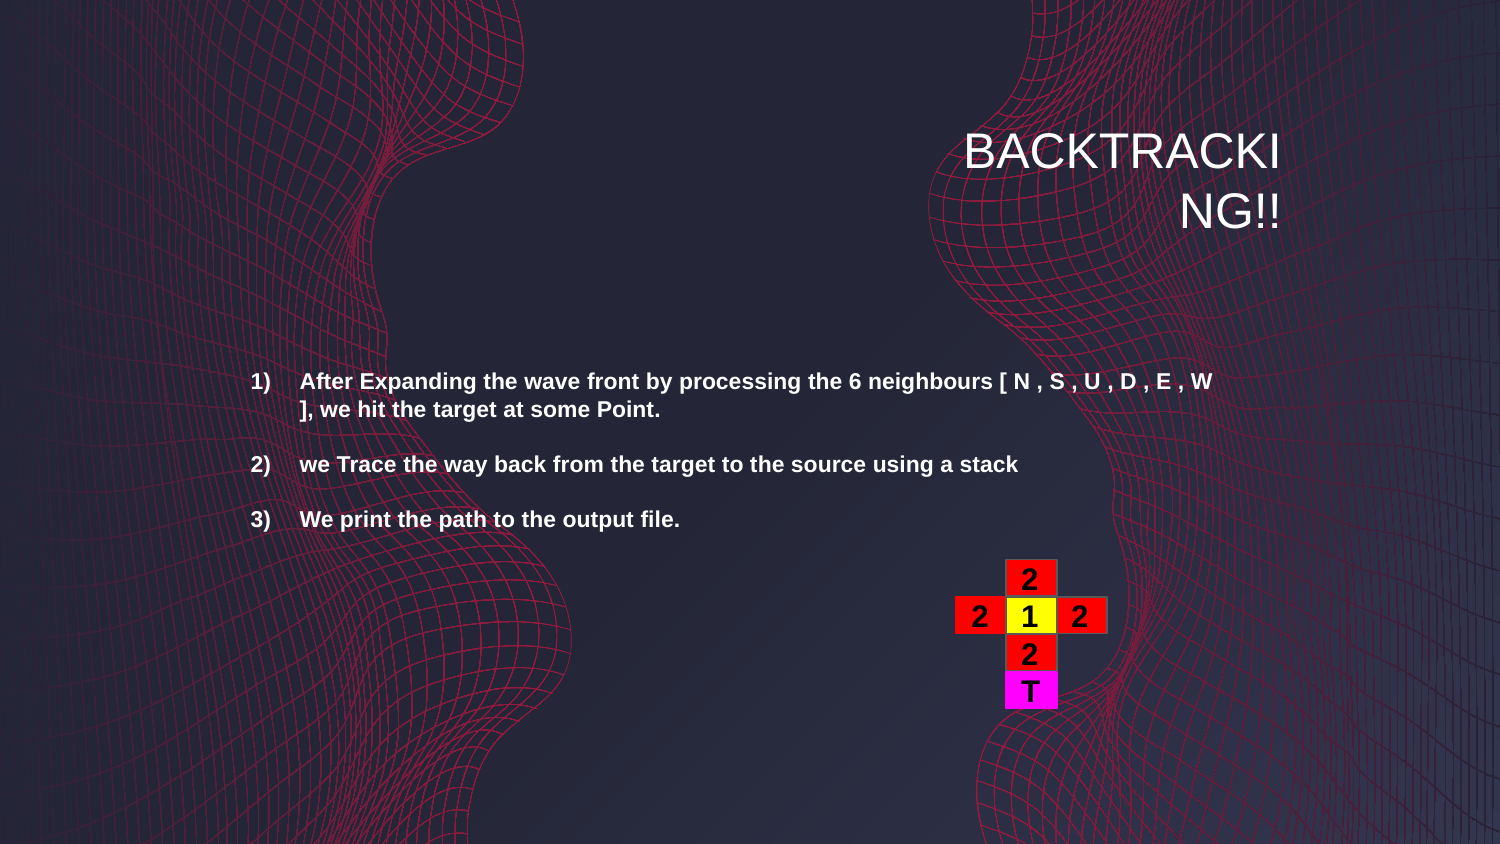

# BACKTRACKING!!
After Expanding the wave front by processing the 6 neighbours [ N , S , U , D , E , W ], we hit the target at some Point.
we Trace the way back from the target to the source using a stack
We print the path to the output file.

2
2
1
2
2
T